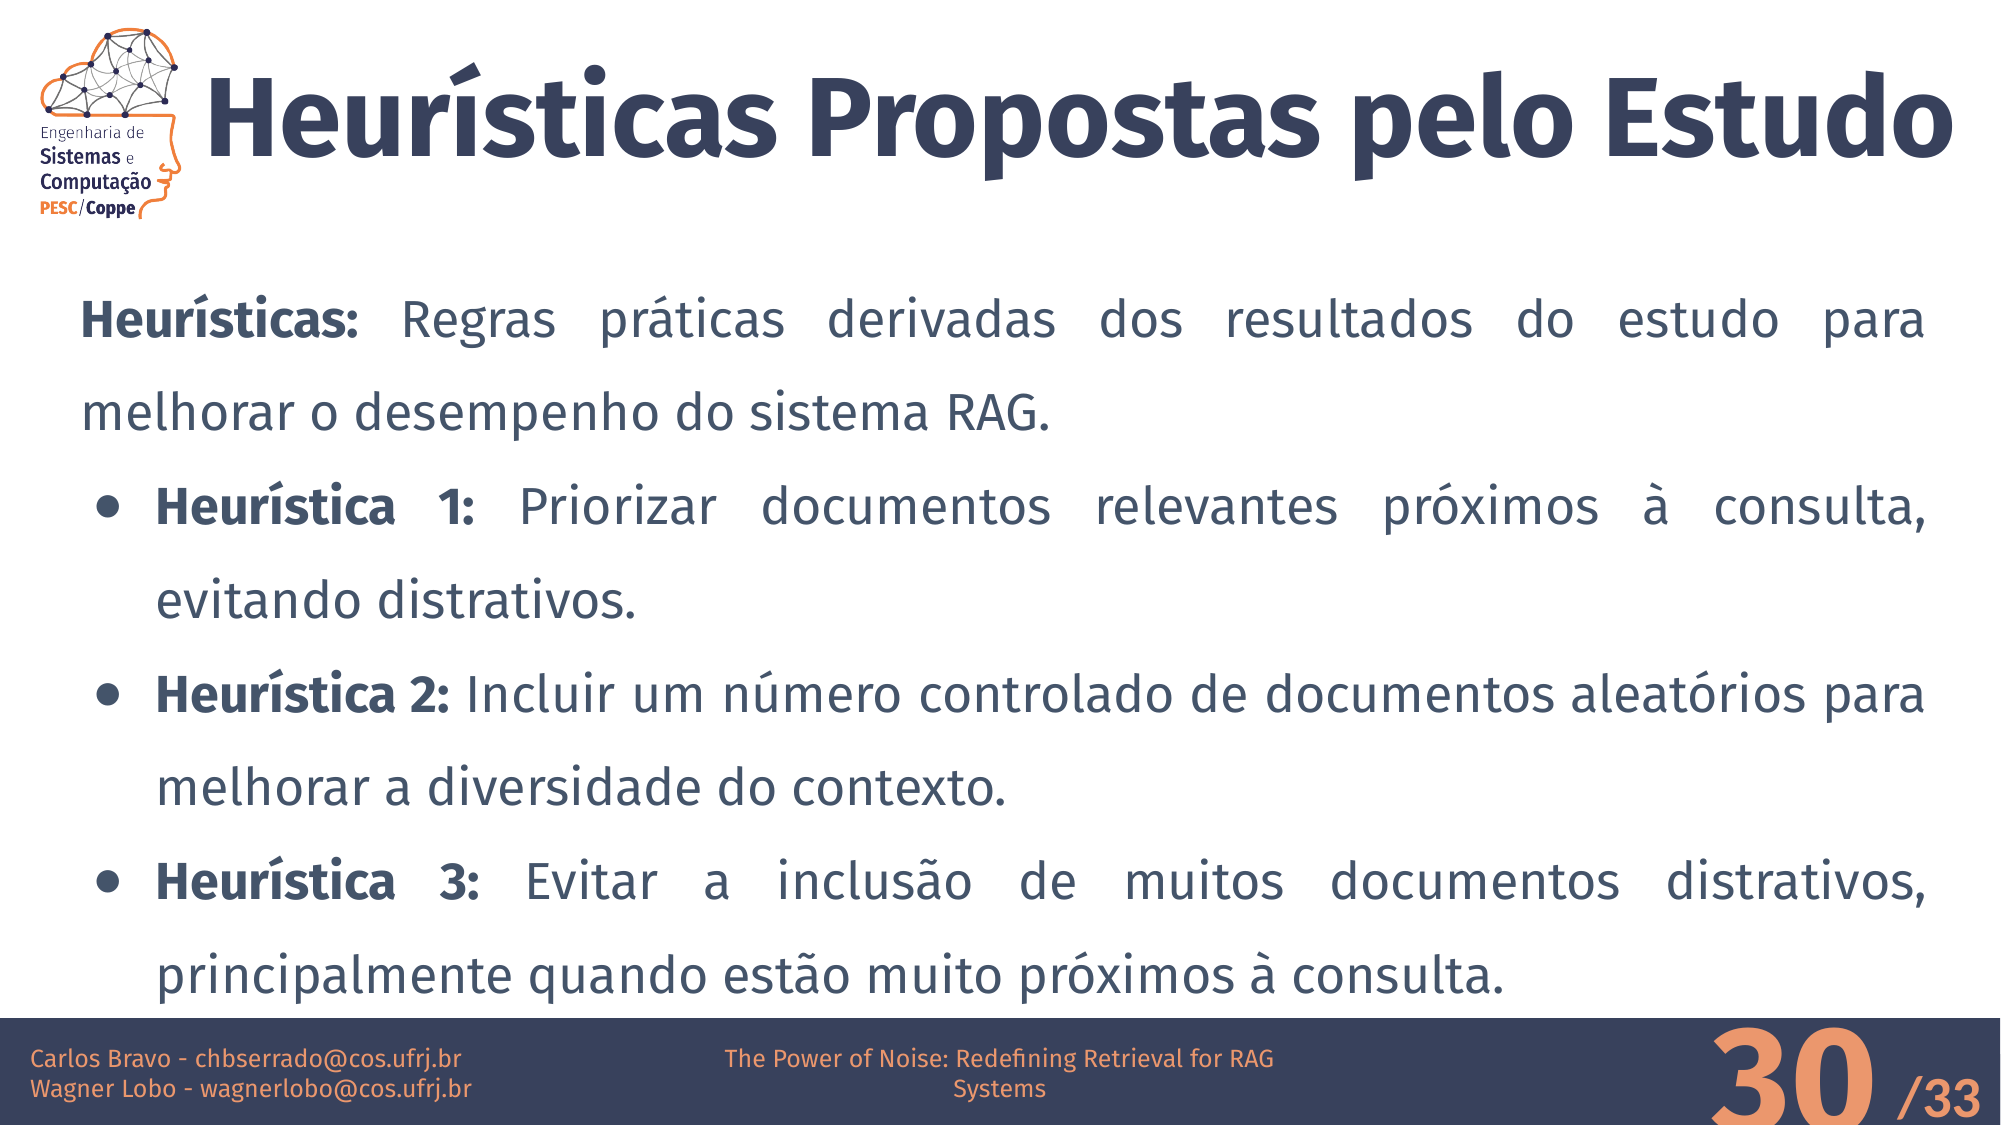

# Heurísticas Propostas pelo Estudo
Heurísticas: Regras práticas derivadas dos resultados do estudo para melhorar o desempenho do sistema RAG.
Heurística 1: Priorizar documentos relevantes próximos à consulta, evitando distrativos.
Heurística 2: Incluir um número controlado de documentos aleatórios para melhorar a diversidade do contexto.
Heurística 3: Evitar a inclusão de muitos documentos distrativos, principalmente quando estão muito próximos à consulta.

30